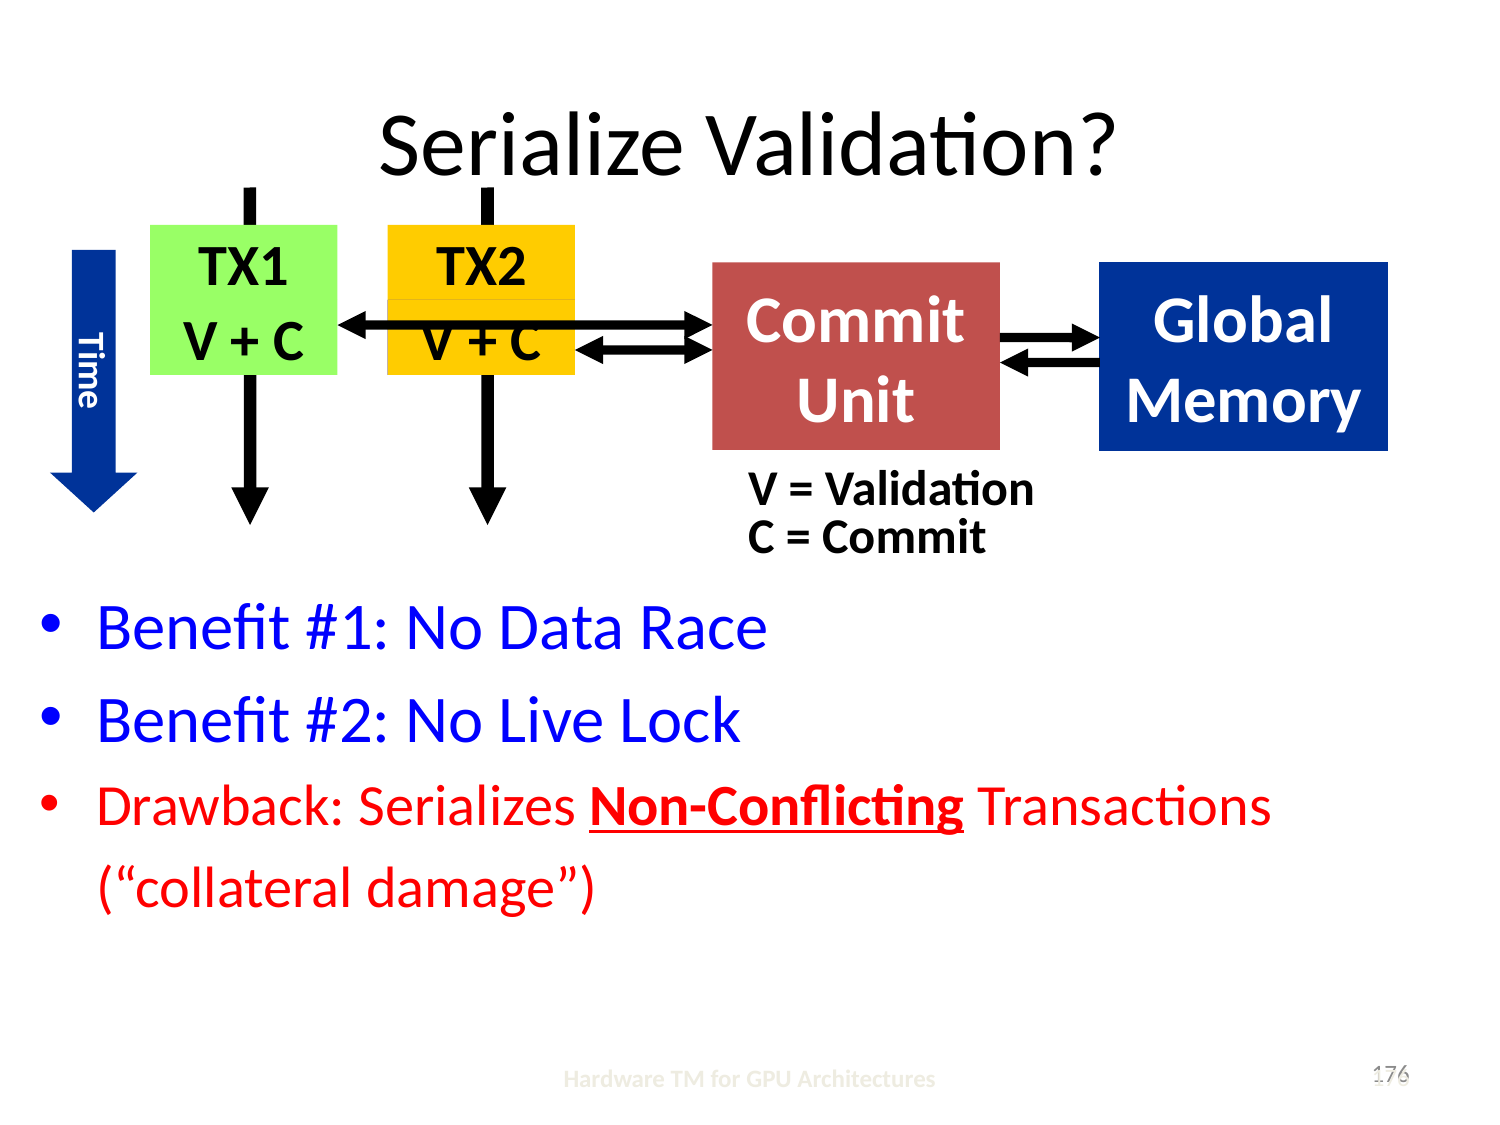

# Serialize Validation?

TX1
TX2
Time
Commit
Unit
Global
Memory

V + C
Stall
V + C

V = Validation
C = Commit
Benefit #1: No Data Race
Benefit #2: No Live Lock
Drawback: Serializes Non-Conflicting Transactions
	(“collateral damage”)
176
Hardware TM for GPU Architectures
176